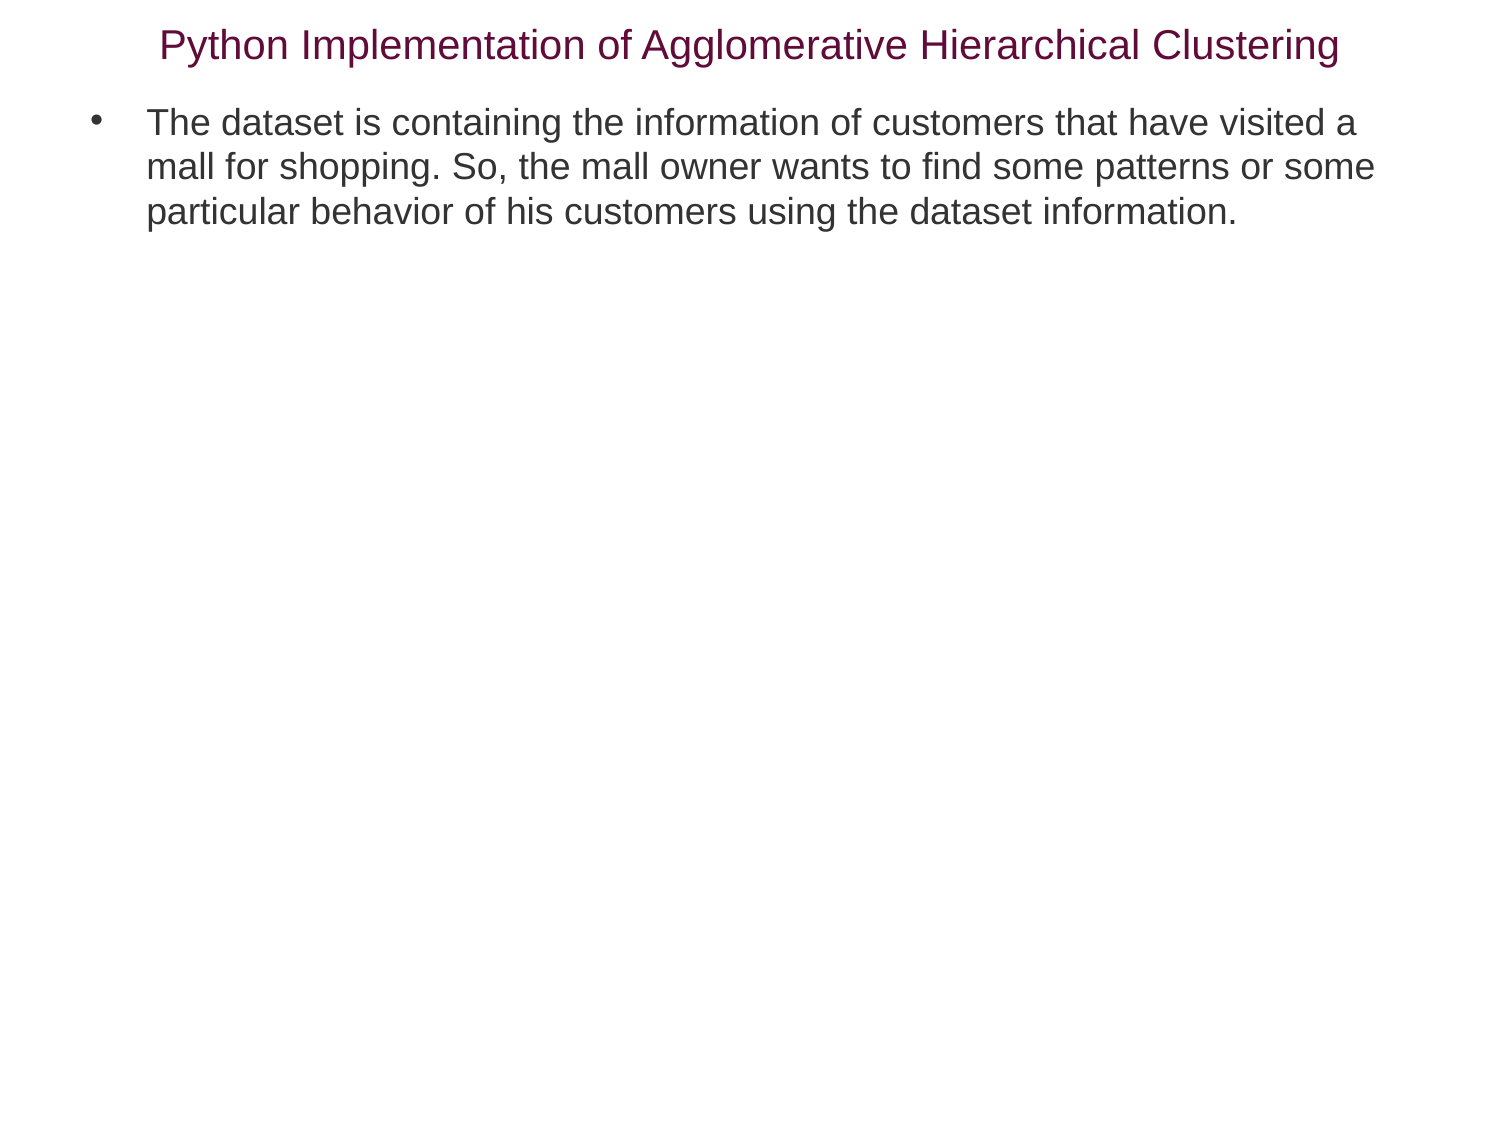

# Python Implementation of Agglomerative Hierarchical Clustering
The dataset is containing the information of customers that have visited a mall for shopping. So, the mall owner wants to find some patterns or some particular behavior of his customers using the dataset information.